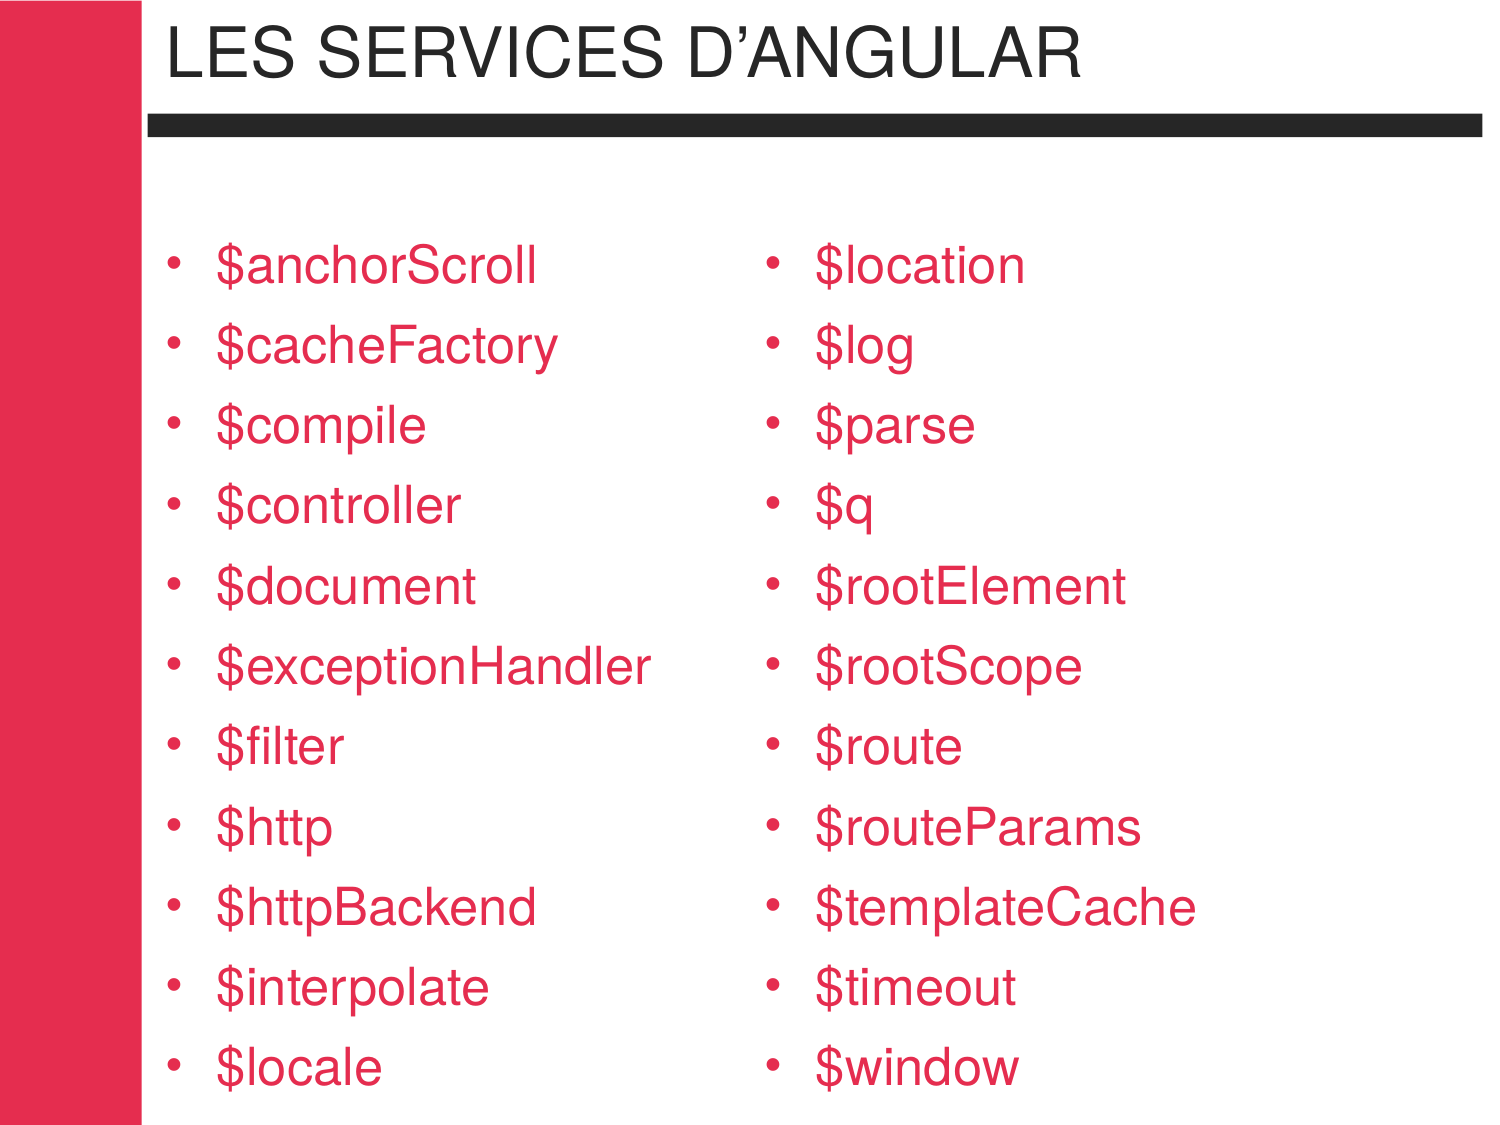

# LES SERVICES d’angular

$anchorScroll
$cacheFactory
$compile
$controller
$document
$exceptionHandler
$filter
$http
$httpBackend
$interpolate
$locale

$location
$log
$parse
$q
$rootElement
$rootScope
$route
$routeParams
$templateCache
$timeout
$window